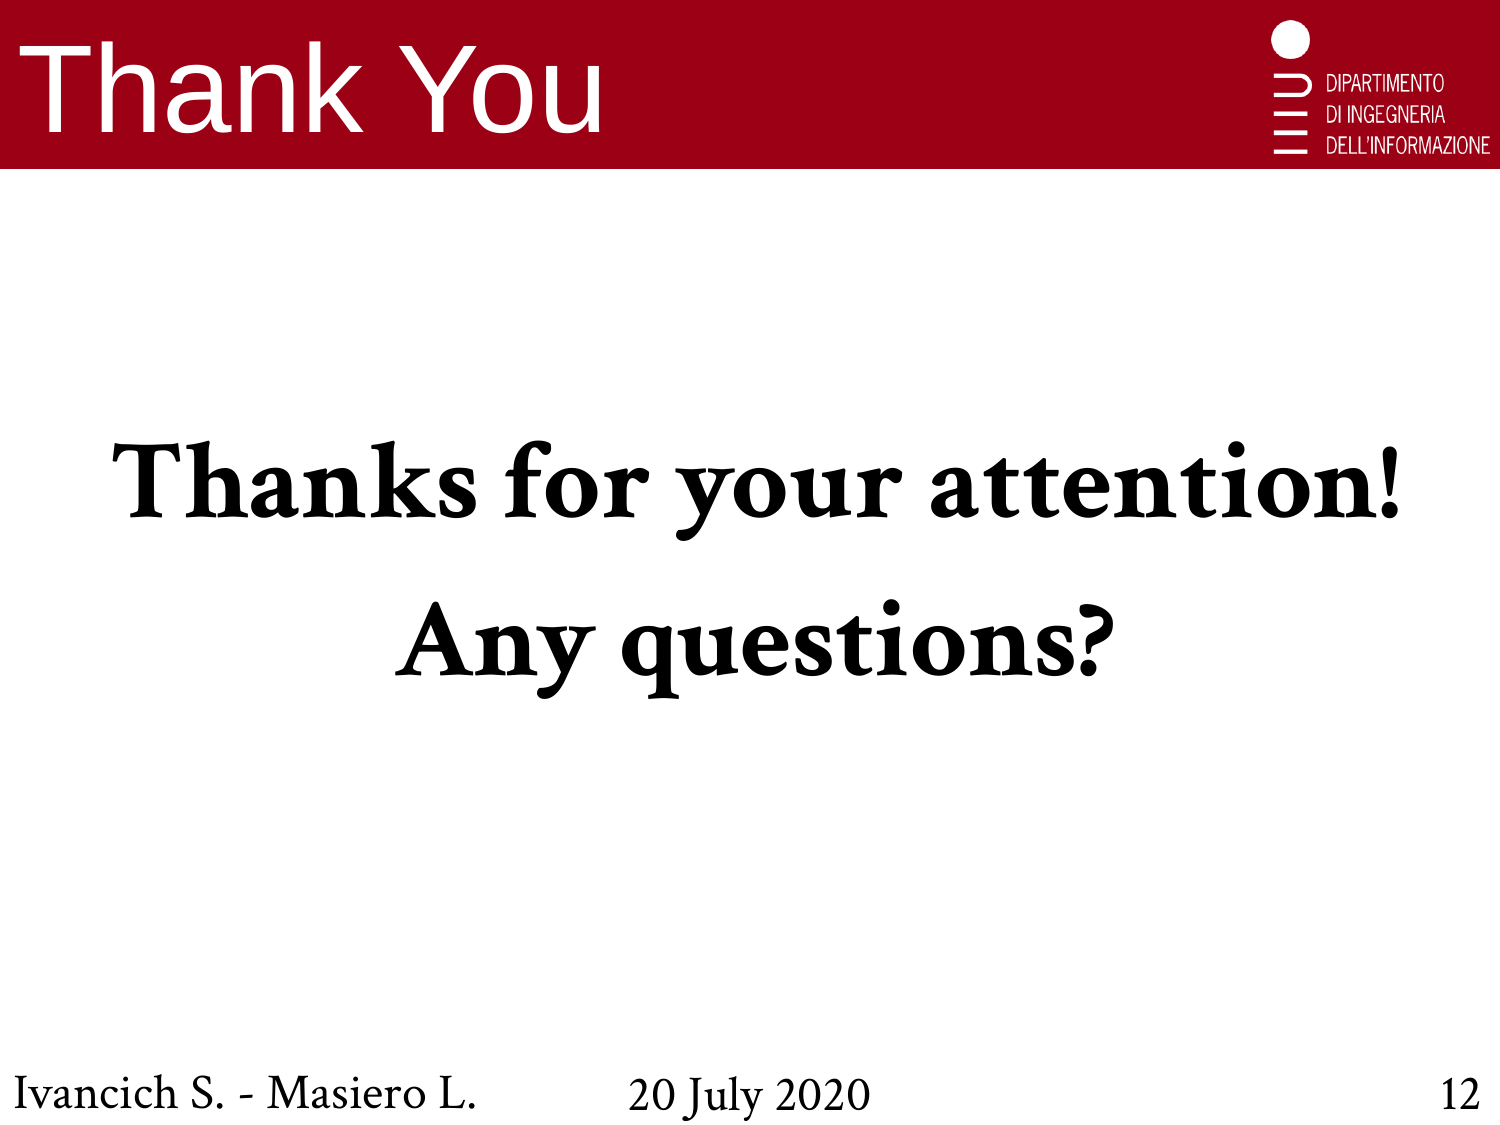

Thank You
Thanks for your attention!
Any questions?
Ivancich S. - Masiero L.
12
20 July 2020